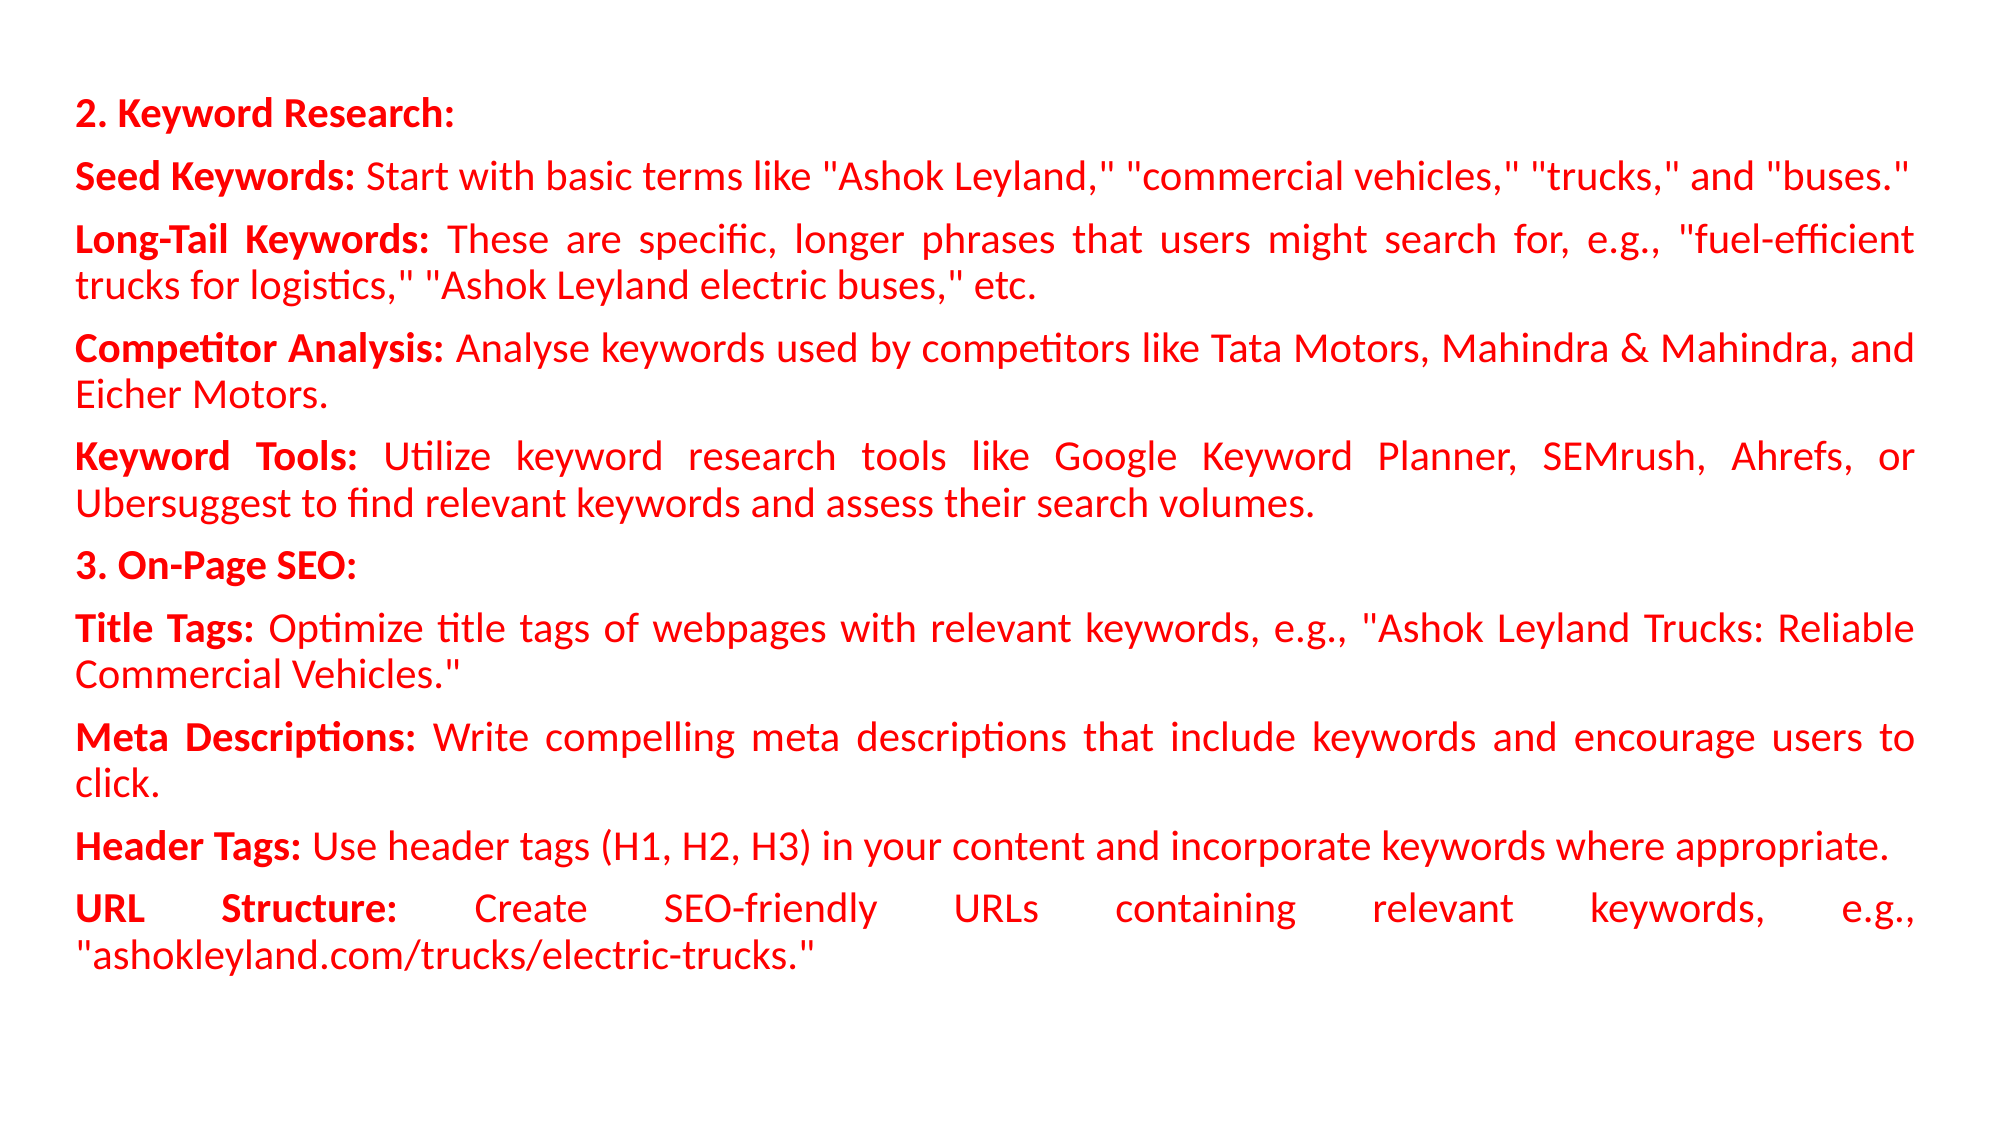

2. Keyword Research:
Seed Keywords: Start with basic terms like "Ashok Leyland," "commercial vehicles," "trucks," and "buses."
Long-Tail Keywords: These are specific, longer phrases that users might search for, e.g., "fuel-efficient trucks for logistics," "Ashok Leyland electric buses," etc.
Competitor Analysis: Analyse keywords used by competitors like Tata Motors, Mahindra & Mahindra, and Eicher Motors.
Keyword Tools: Utilize keyword research tools like Google Keyword Planner, SEMrush, Ahrefs, or Ubersuggest to find relevant keywords and assess their search volumes.
3. On-Page SEO:
Title Tags: Optimize title tags of webpages with relevant keywords, e.g., "Ashok Leyland Trucks: Reliable Commercial Vehicles."
Meta Descriptions: Write compelling meta descriptions that include keywords and encourage users to click.
Header Tags: Use header tags (H1, H2, H3) in your content and incorporate keywords where appropriate.
URL Structure: Create SEO-friendly URLs containing relevant keywords, e.g., "ashokleyland.com/trucks/electric-trucks."